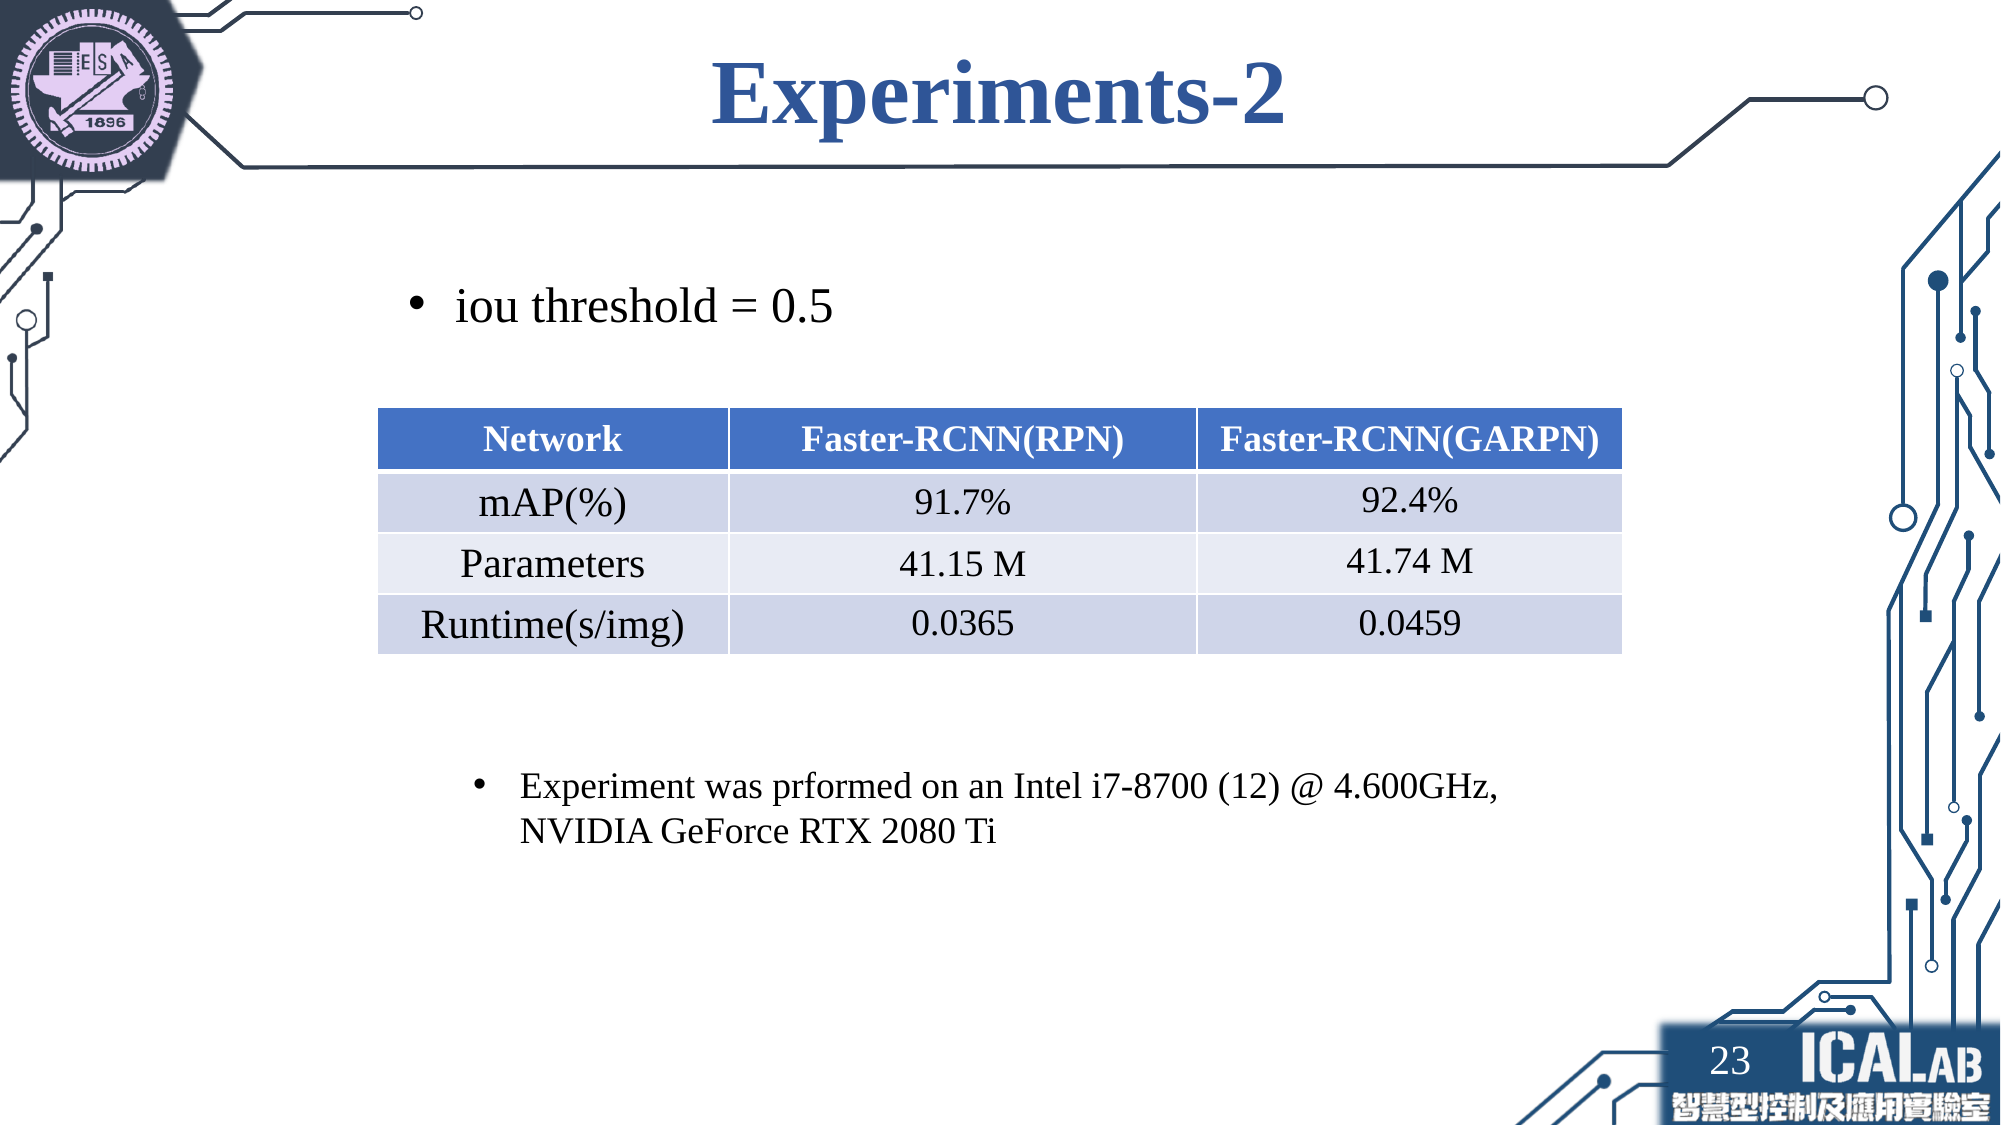

# Experiments-2
iou threshold = 0.5
| Network | Faster-RCNN(RPN) | Faster-RCNN(GARPN) |
| --- | --- | --- |
| mAP(%) | 91.7% | 92.4% |
| Parameters | 41.15 M | 41.74 M |
| Runtime(s/img) | 0.0365 | 0.0459 |
Experiment was prformed on an Intel i7-8700 (12) @ 4.600GHz, NVIDIA GeForce RTX 2080 Ti
23